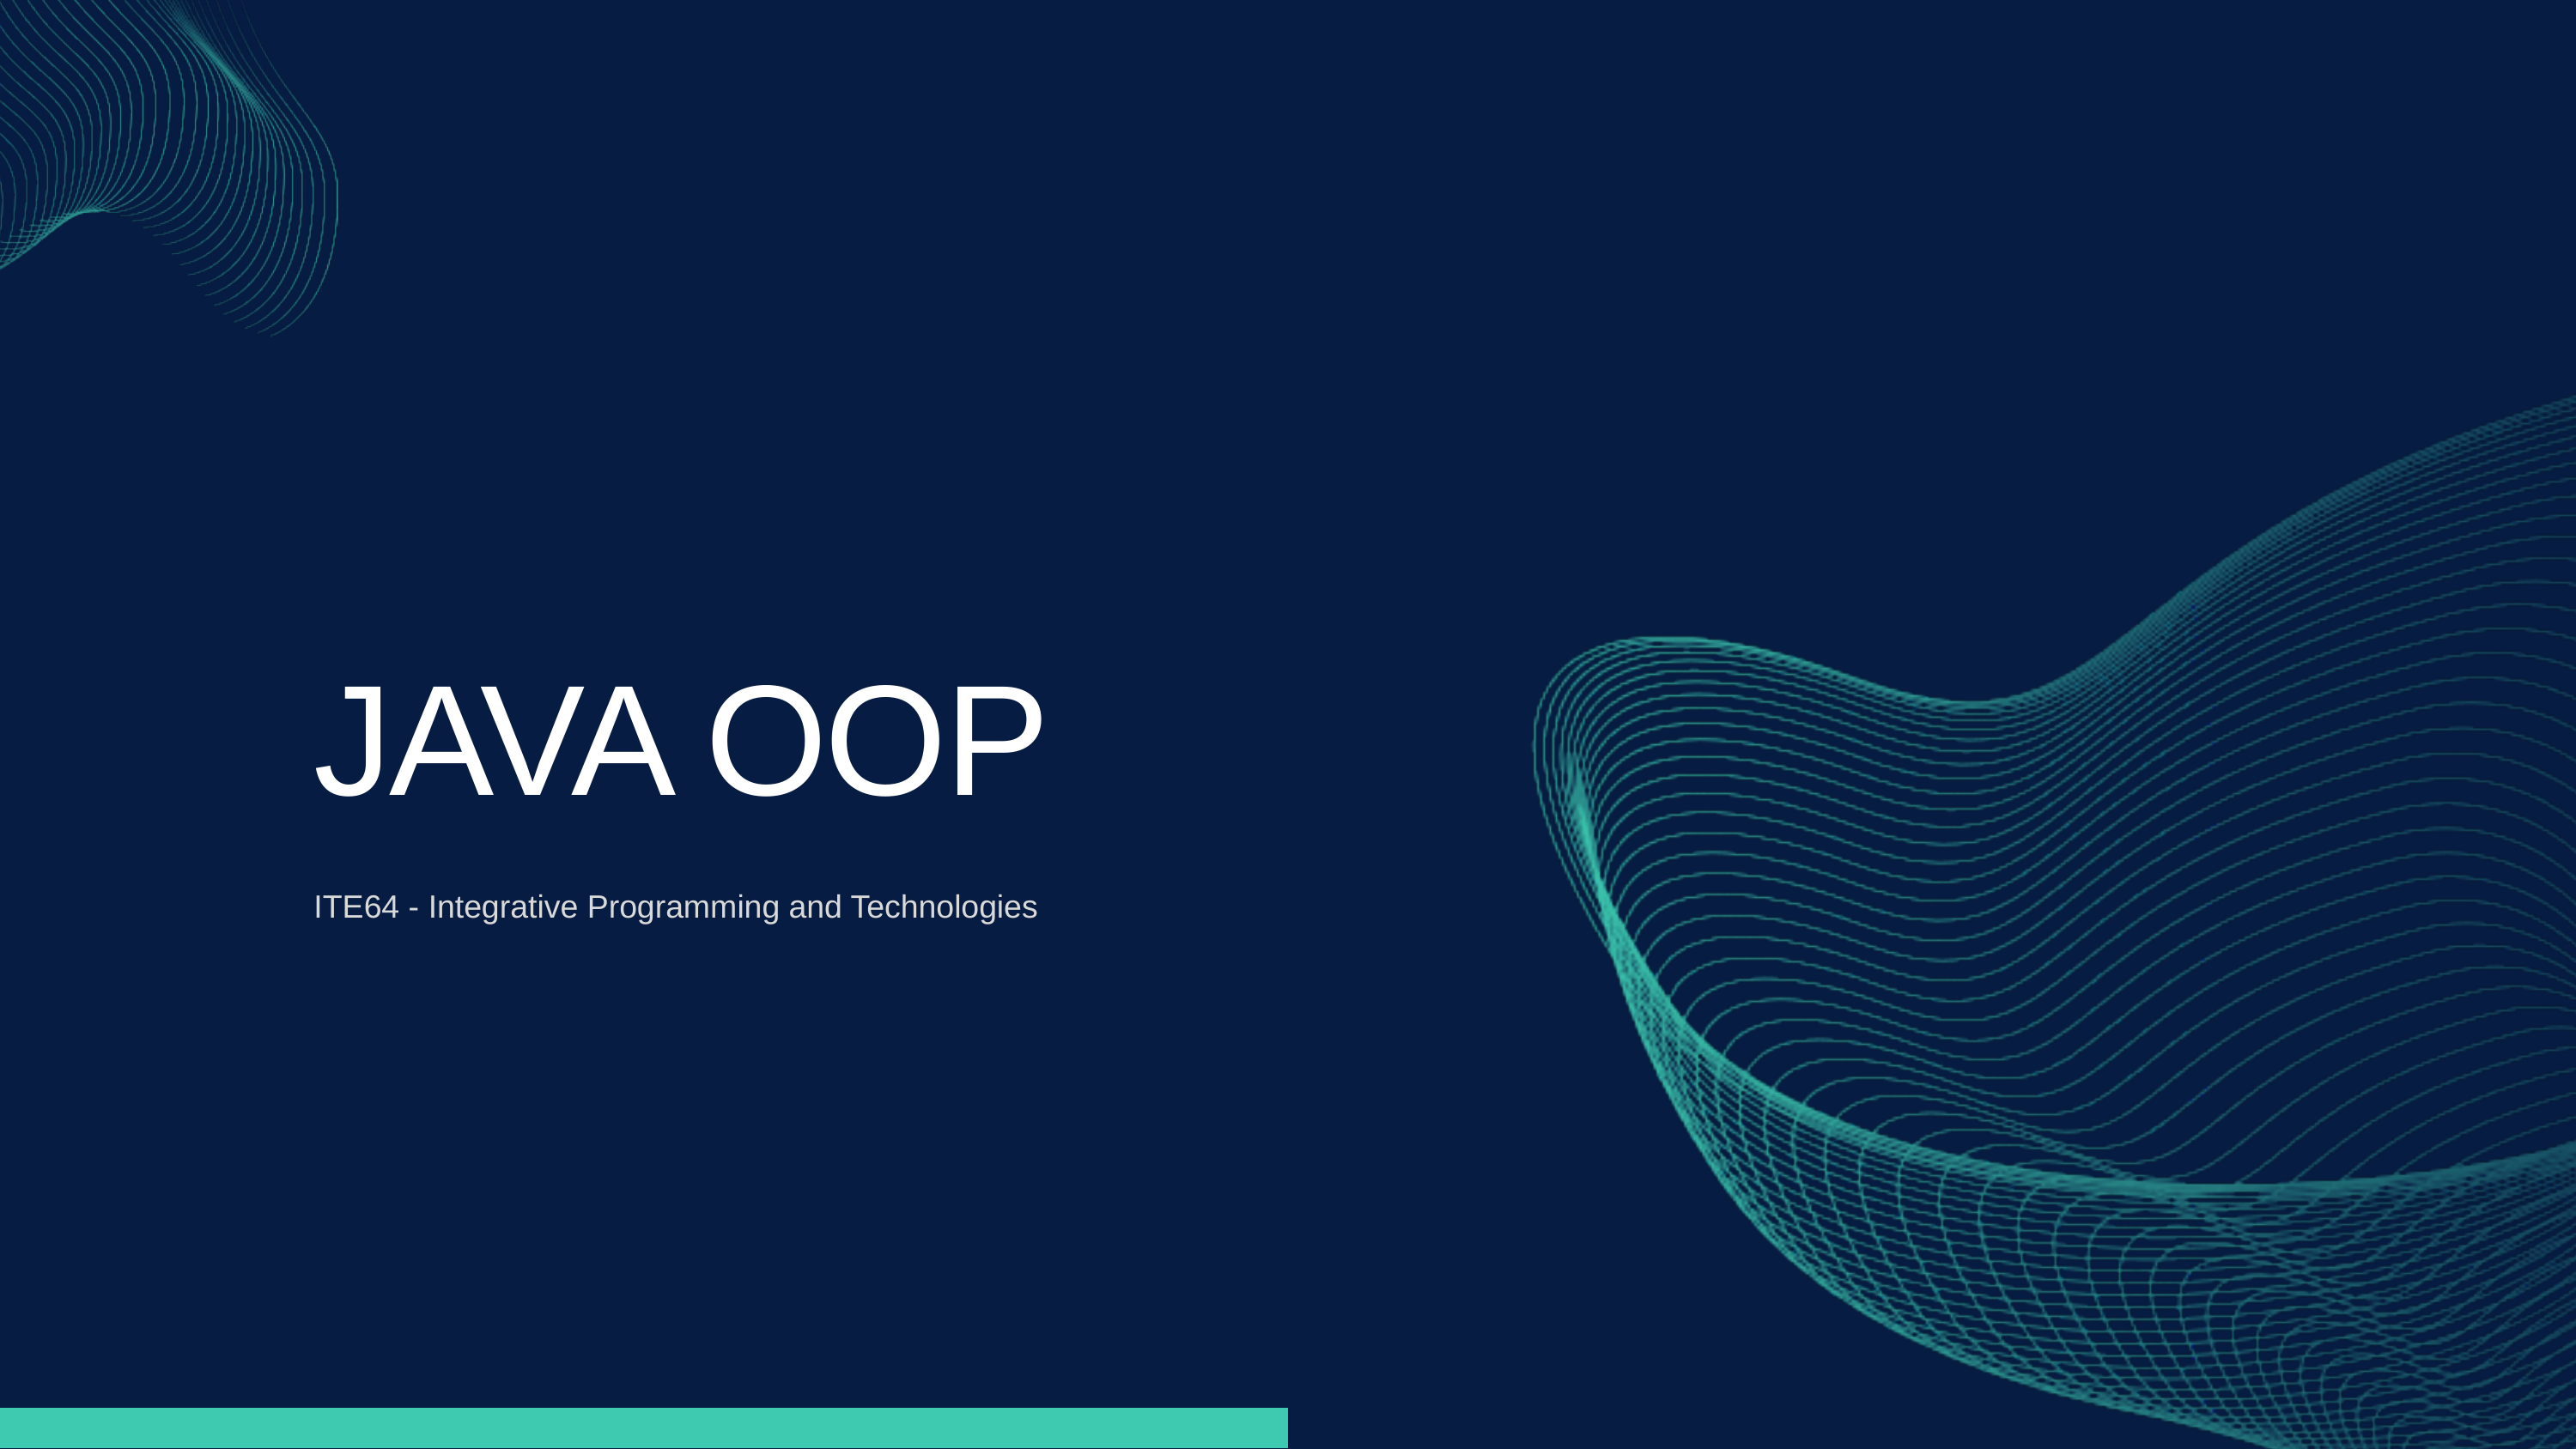

JAVA OOP
ITE64 - Integrative Programming and Technologies